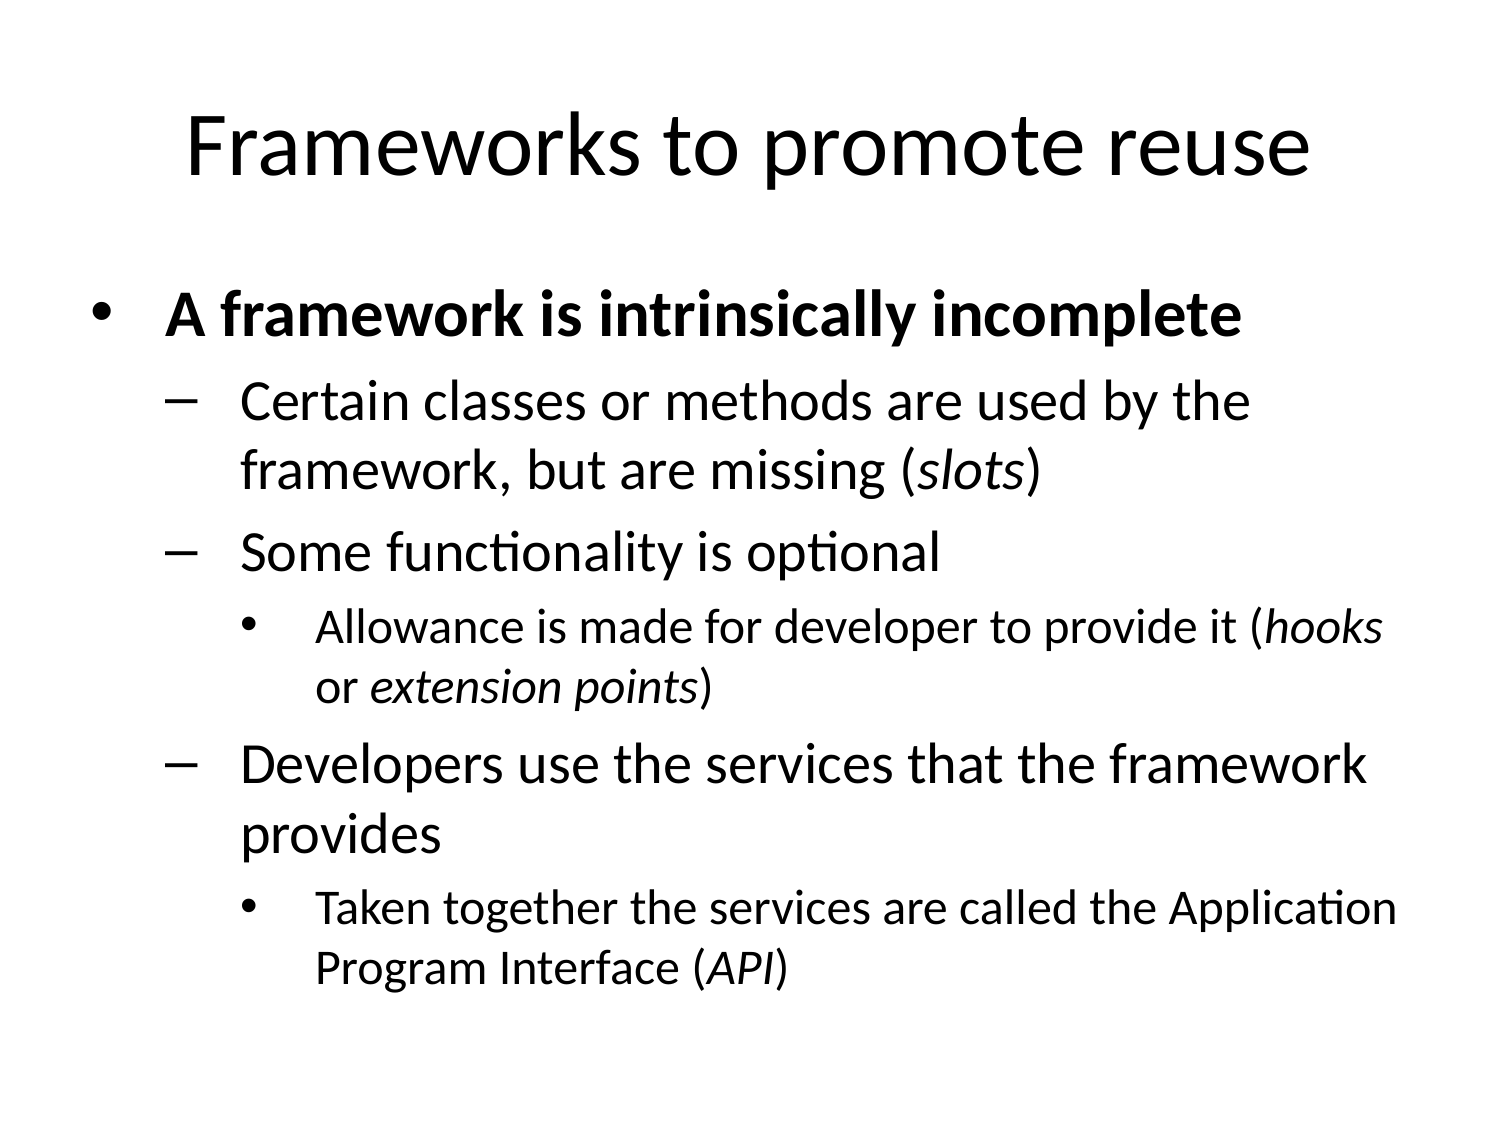

# Frameworks to promote reuse
A framework is intrinsically incomplete
Certain classes or methods are used by the framework, but are missing (slots)
Some functionality is optional
Allowance is made for developer to provide it (hooks or extension points)
Developers use the services that the framework provides
Taken together the services are called the Application Program Interface (API)